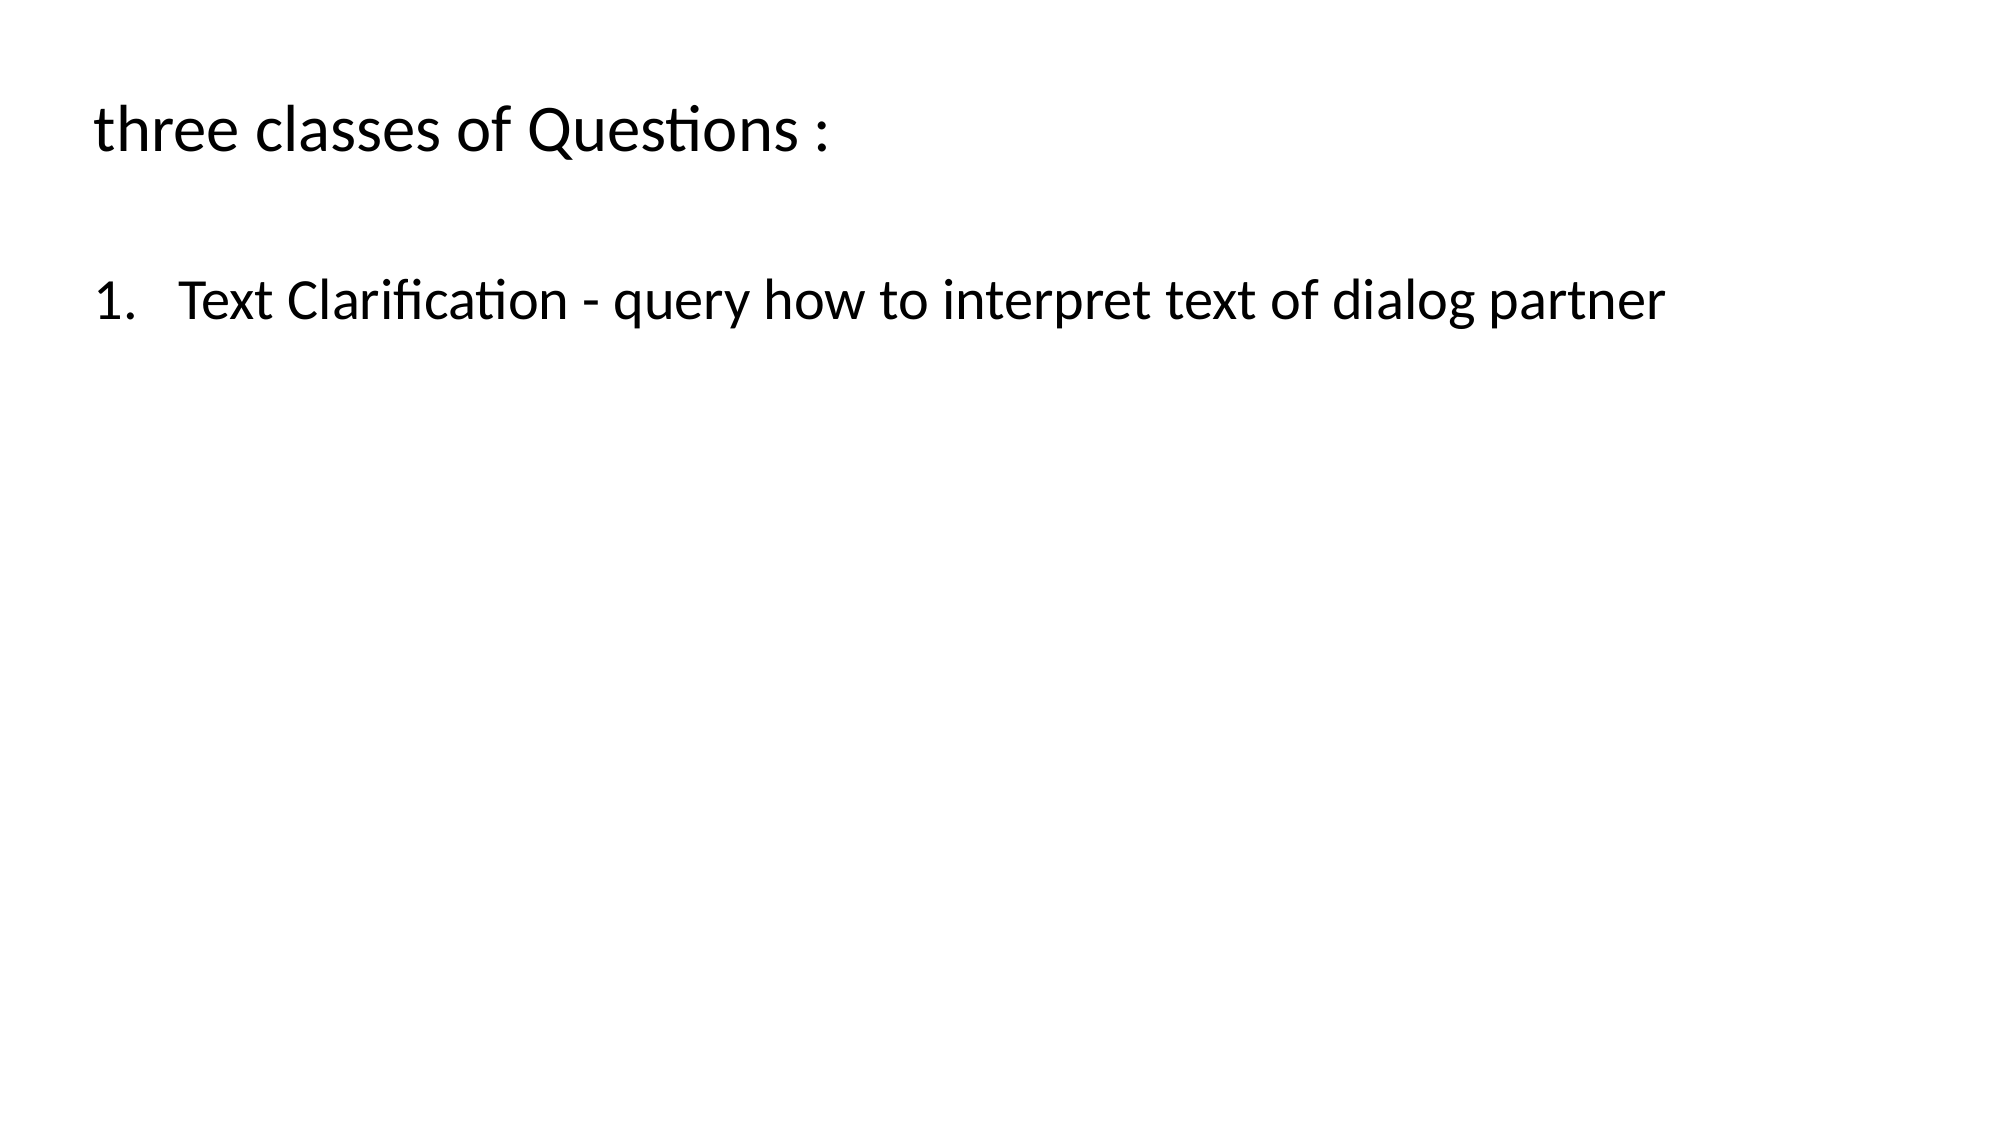

three classes of Questions :
Text Clarification - query how to interpret text of dialog partner